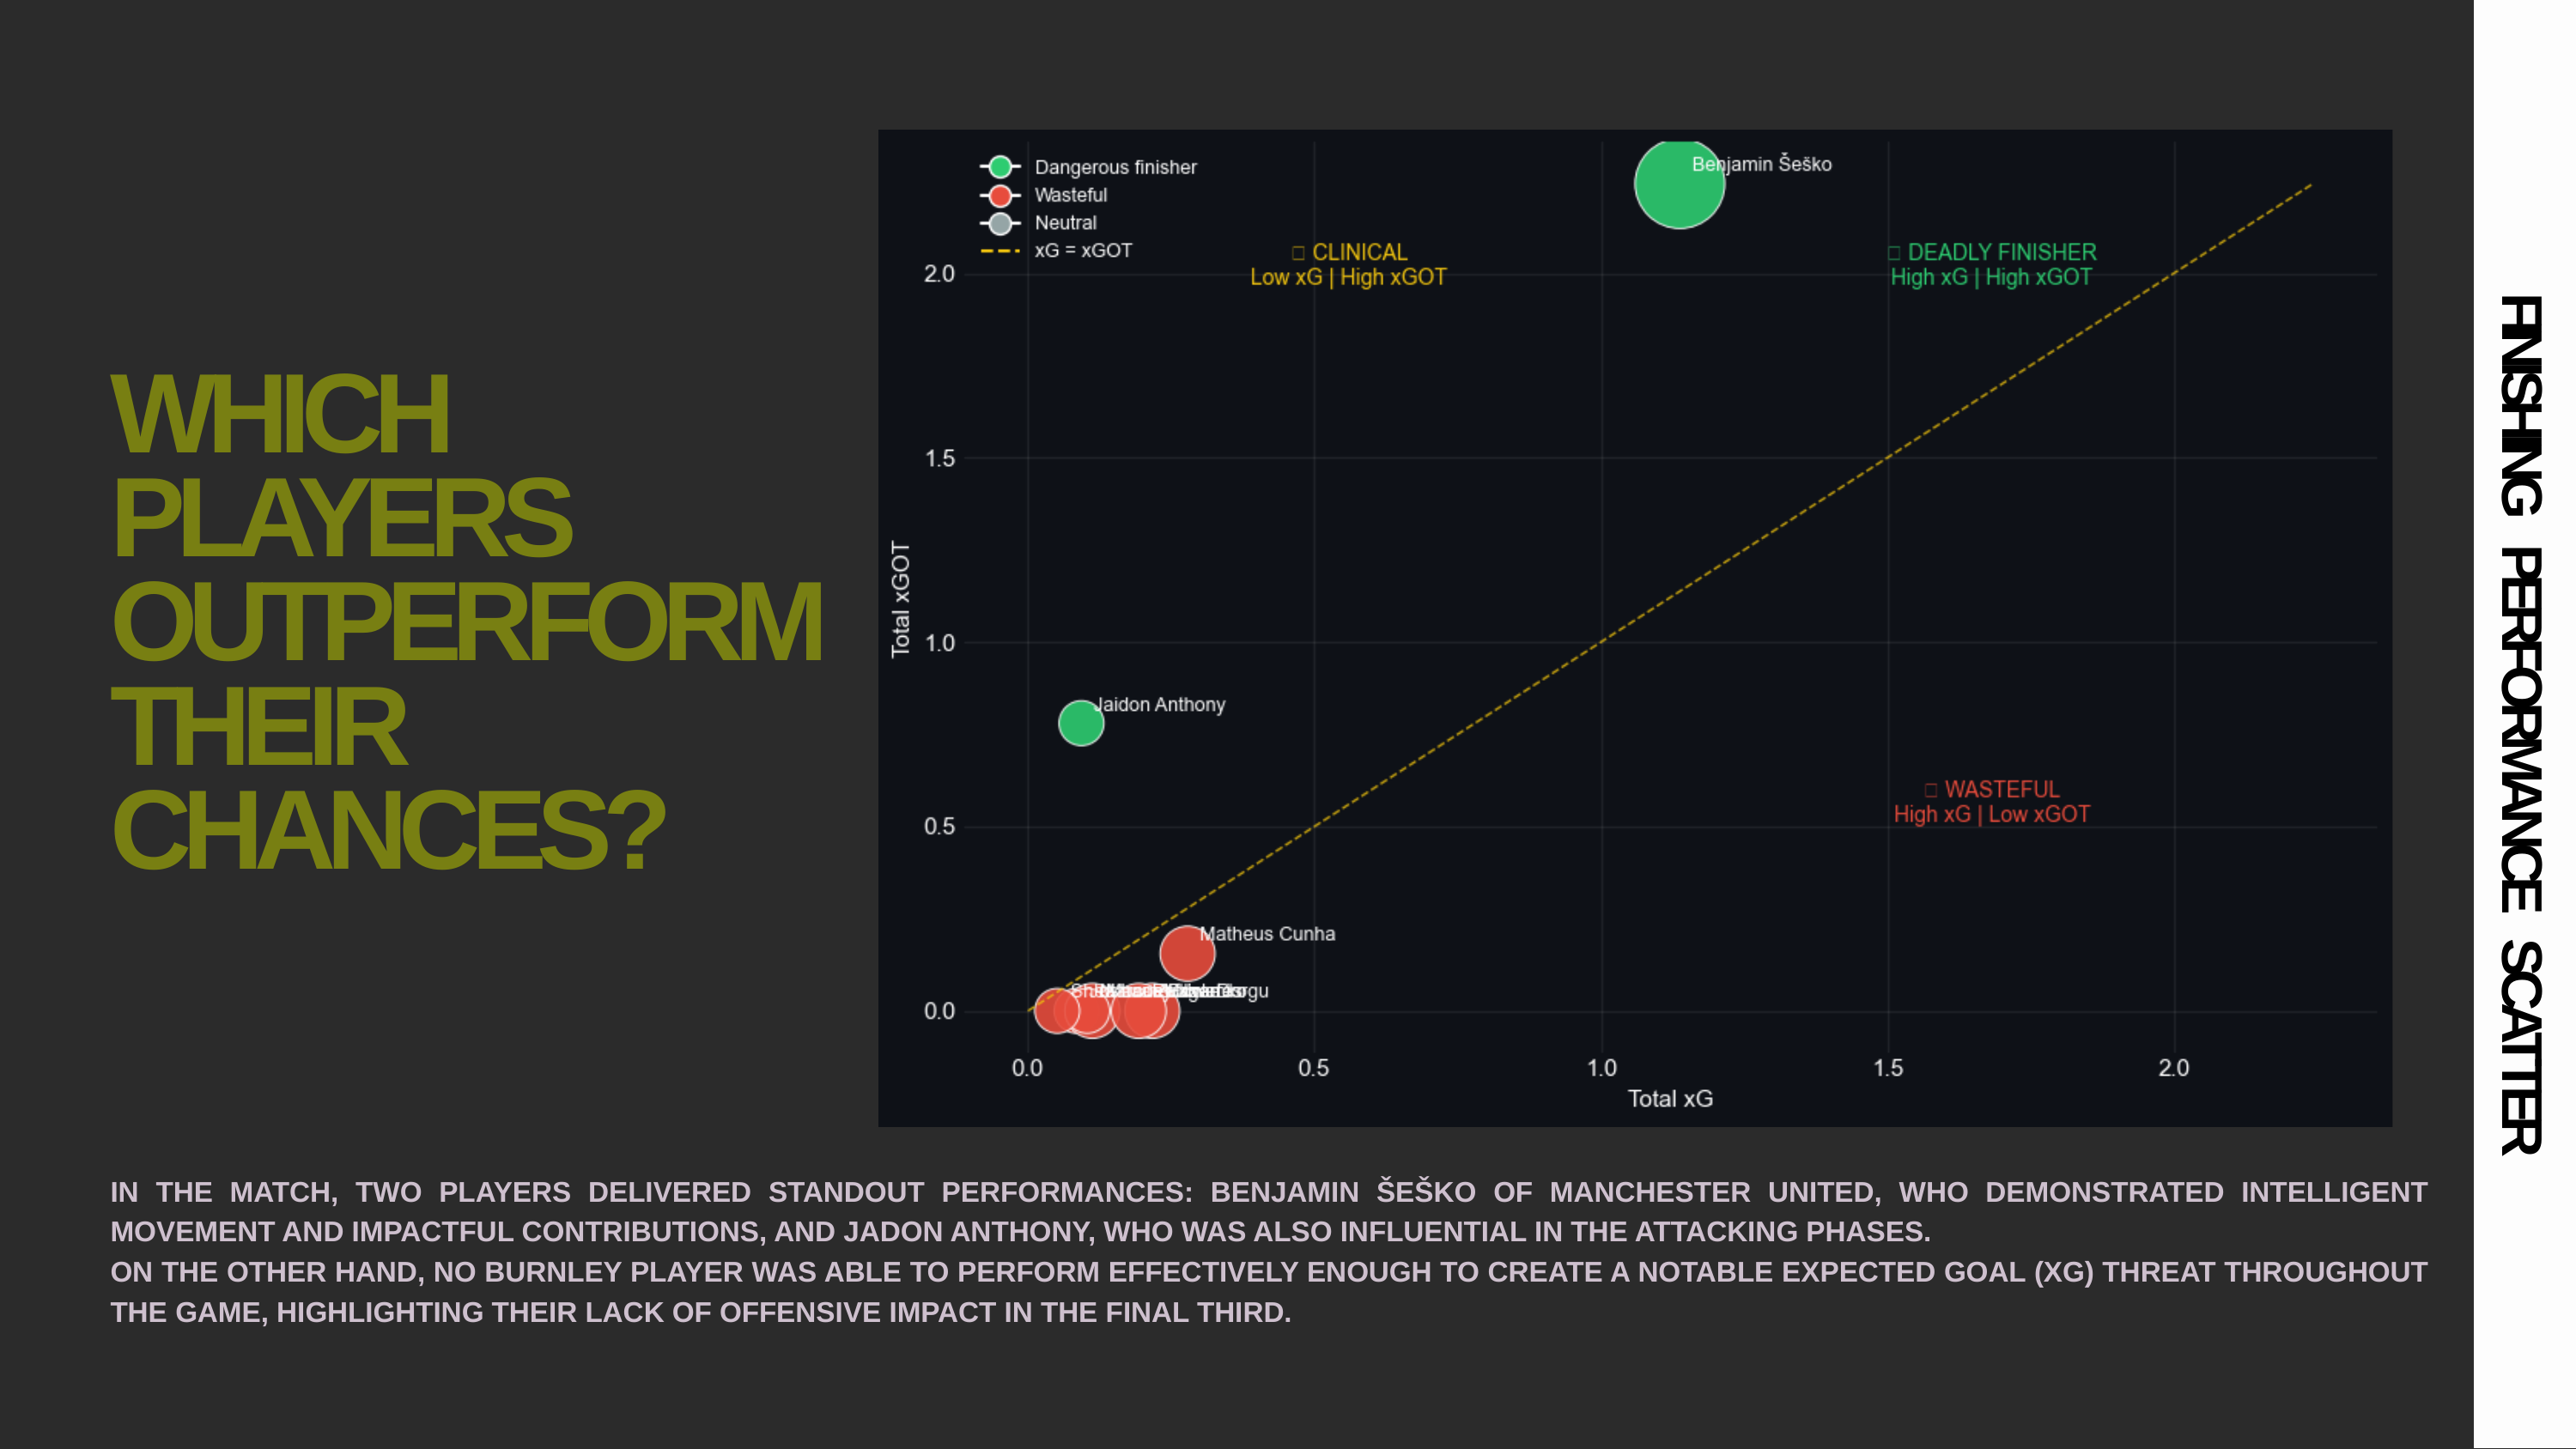

WHICH
PLAYERS OUTPERFORM THEIR
CHANCES?
FINISHING    PERFORMANCE    SCATTER
IN THE MATCH, TWO PLAYERS DELIVERED STANDOUT PERFORMANCES: BENJAMIN ŠEŠKO OF MANCHESTER UNITED, WHO DEMONSTRATED INTELLIGENT MOVEMENT AND IMPACTFUL CONTRIBUTIONS, AND JADON ANTHONY, WHO WAS ALSO INFLUENTIAL IN THE ATTACKING PHASES.
ON THE OTHER HAND, NO BURNLEY PLAYER WAS ABLE TO PERFORM EFFECTIVELY ENOUGH TO CREATE A NOTABLE EXPECTED GOAL (XG) THREAT THROUGHOUT THE GAME, HIGHLIGHTING THEIR LACK OF OFFENSIVE IMPACT IN THE FINAL THIRD.